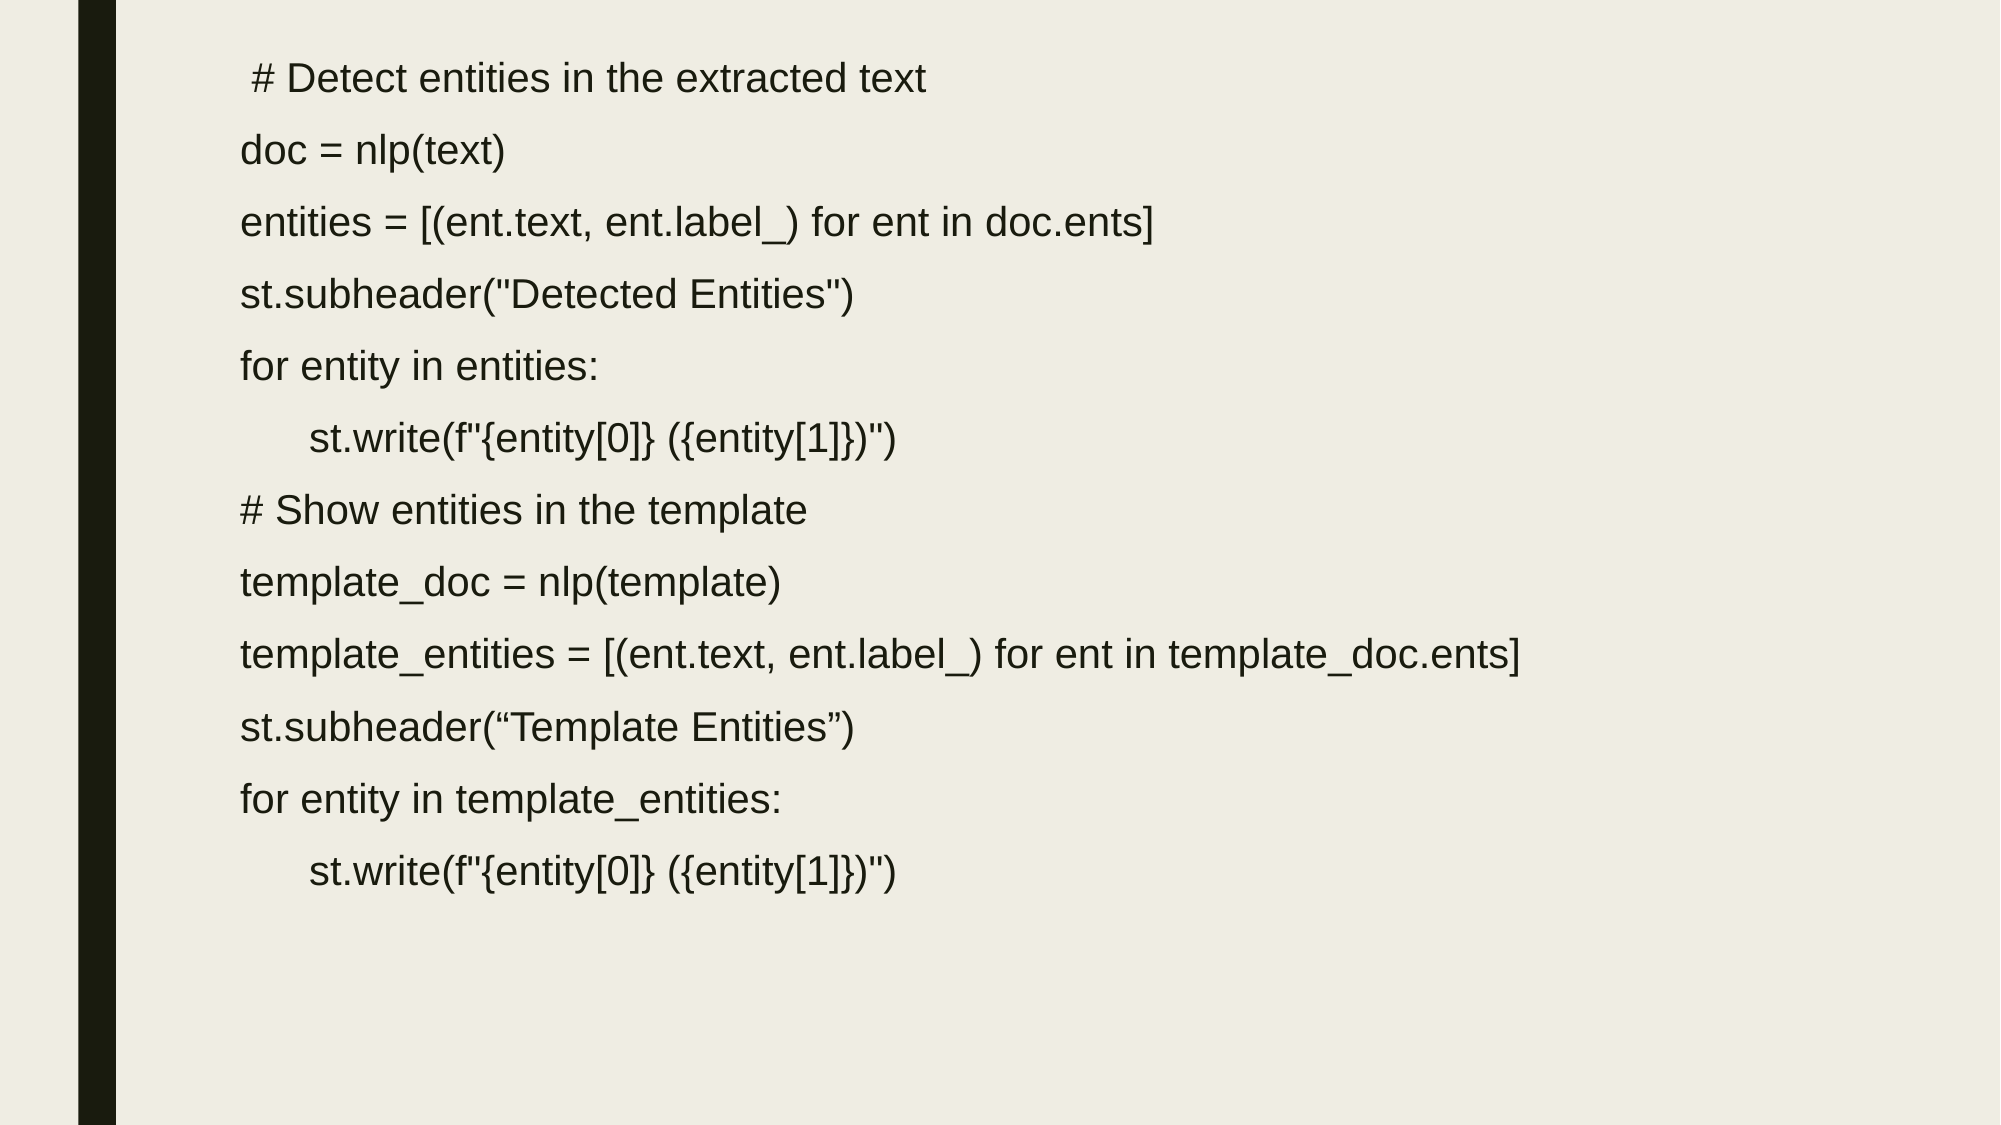

# Detect entities in the extracted text
     doc = nlp(text)
     entities = [(ent.text, ent.label_) for ent in doc.ents]
     st.subheader("Detected Entities")
     for entity in entities:
           st.write(f"{entity[0]} ({entity[1]})")
     # Show entities in the template
     template_doc = nlp(template)
     template_entities = [(ent.text, ent.label_) for ent in template_doc.ents]
     st.subheader(“Template Entities”)
     for entity in template_entities:
           st.write(f"{entity[0]} ({entity[1]})")